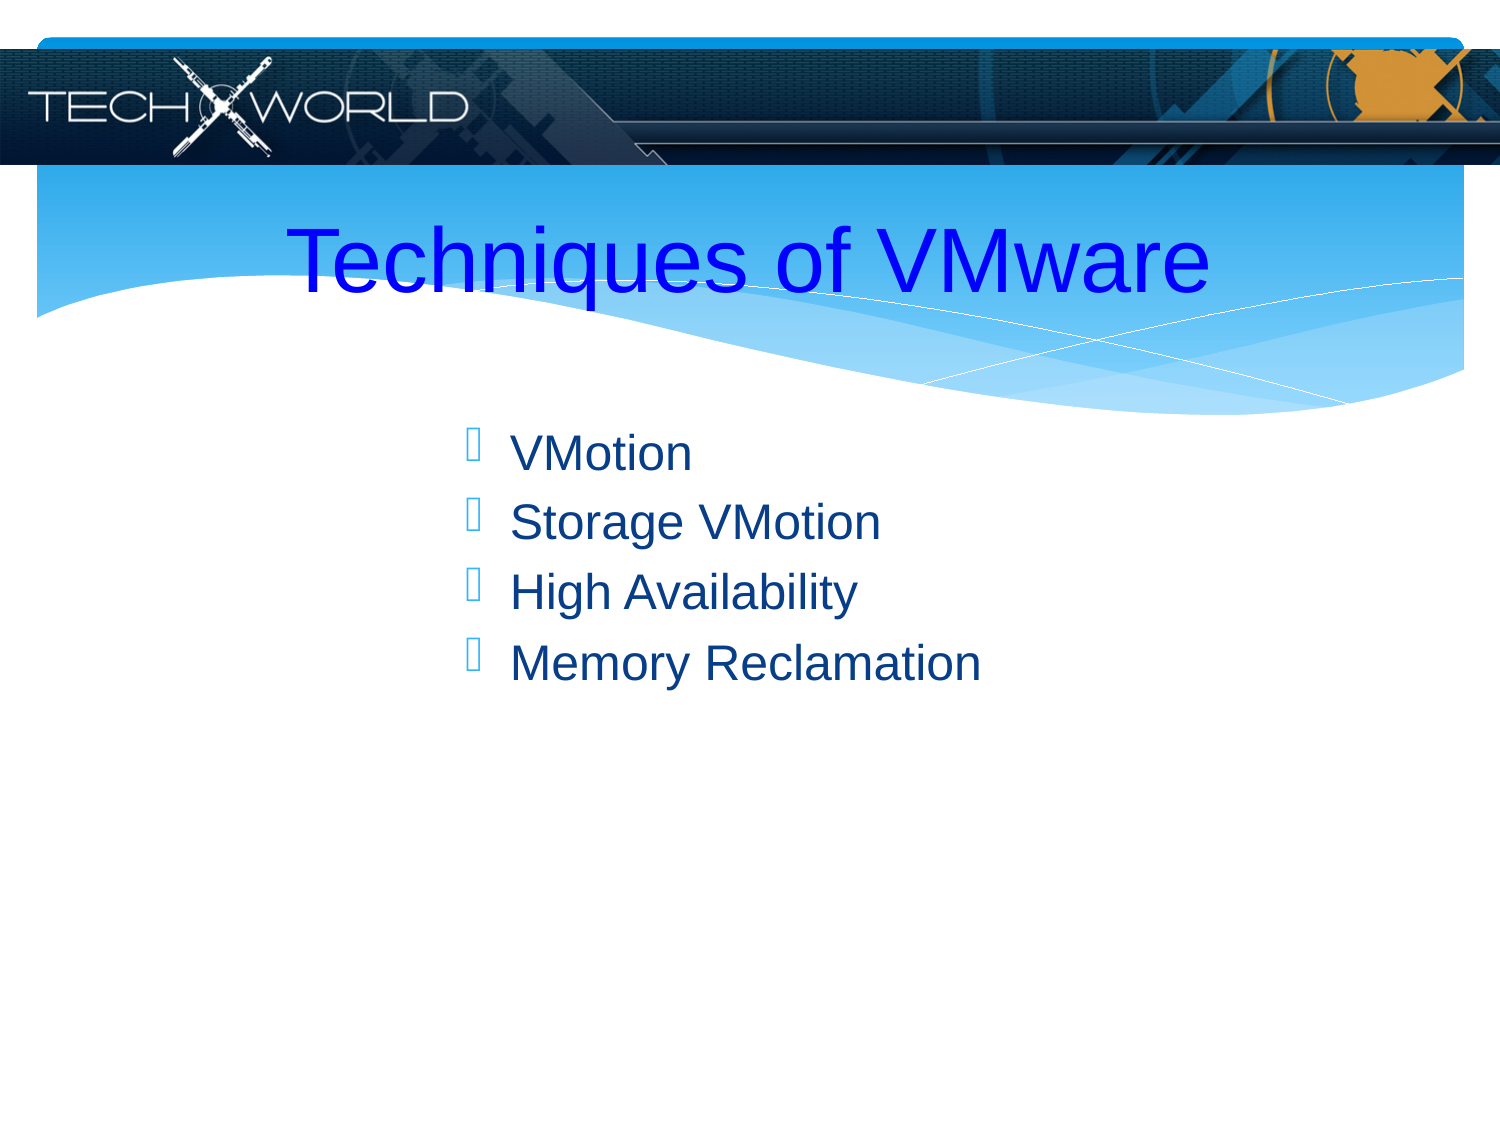

# Techniques of VMware
VMotion
Storage VMotion
High Availability
Memory Reclamation